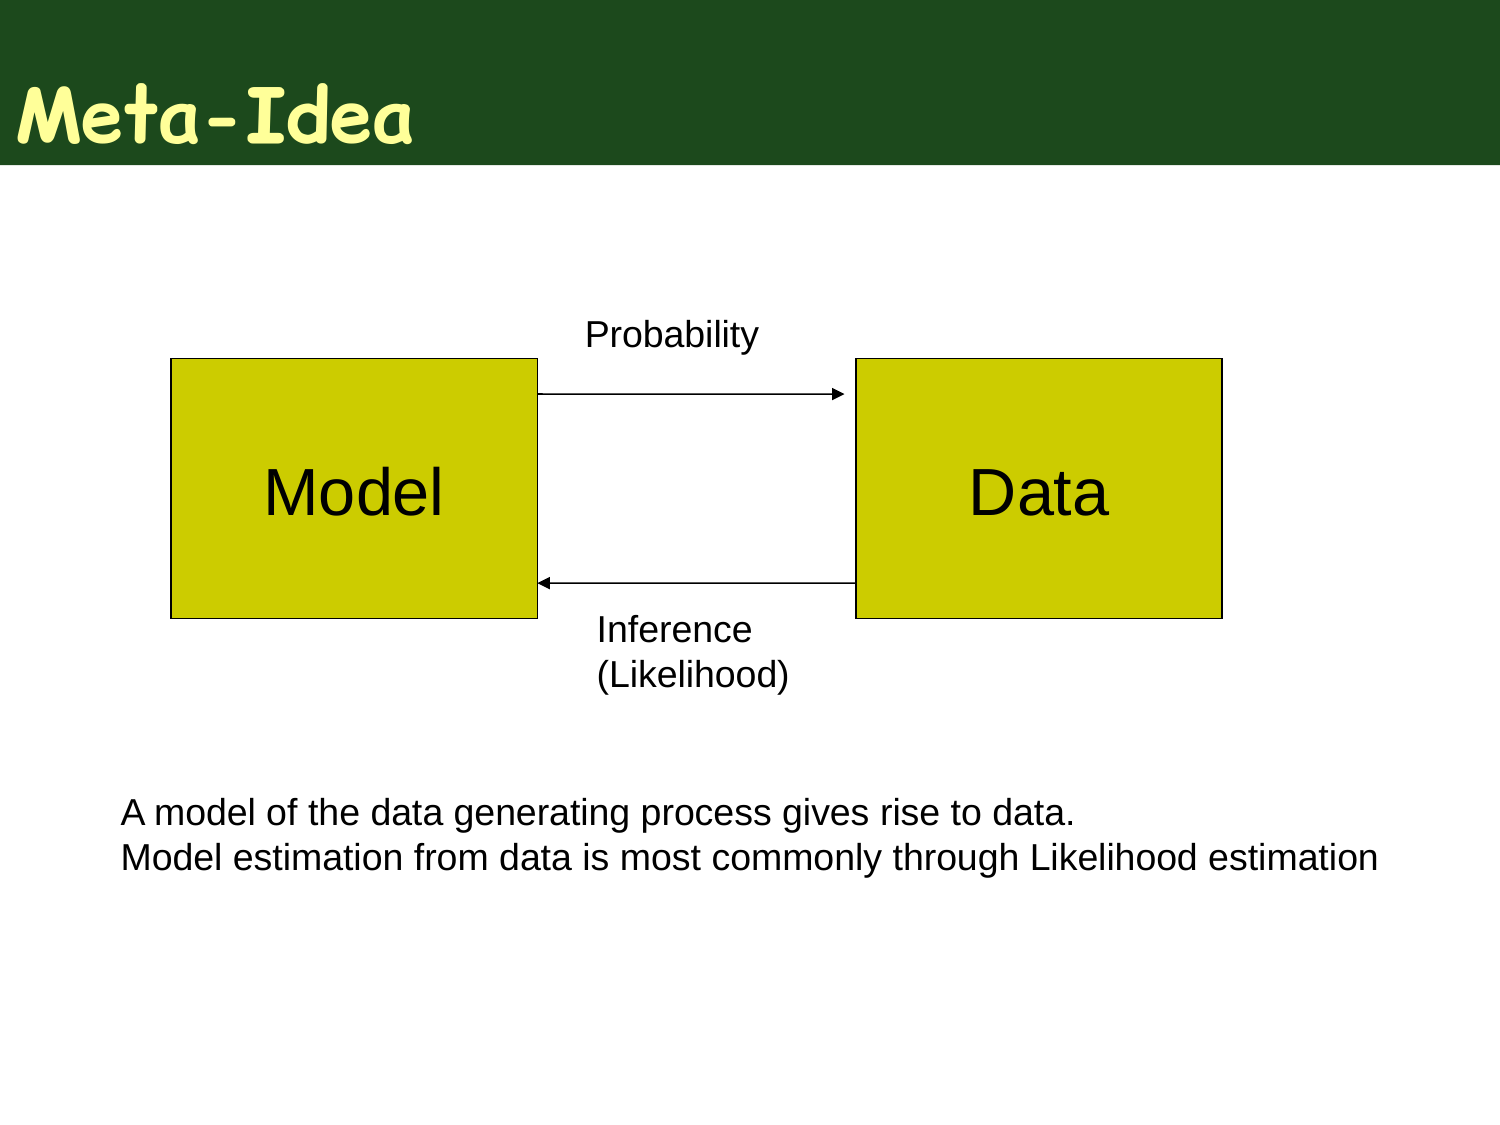

# Meta-Idea
Probability
Model
Data

Inference
(Likelihood)
A model of the data generating process gives rise to data.
Model estimation from data is most commonly through Likelihood estimation